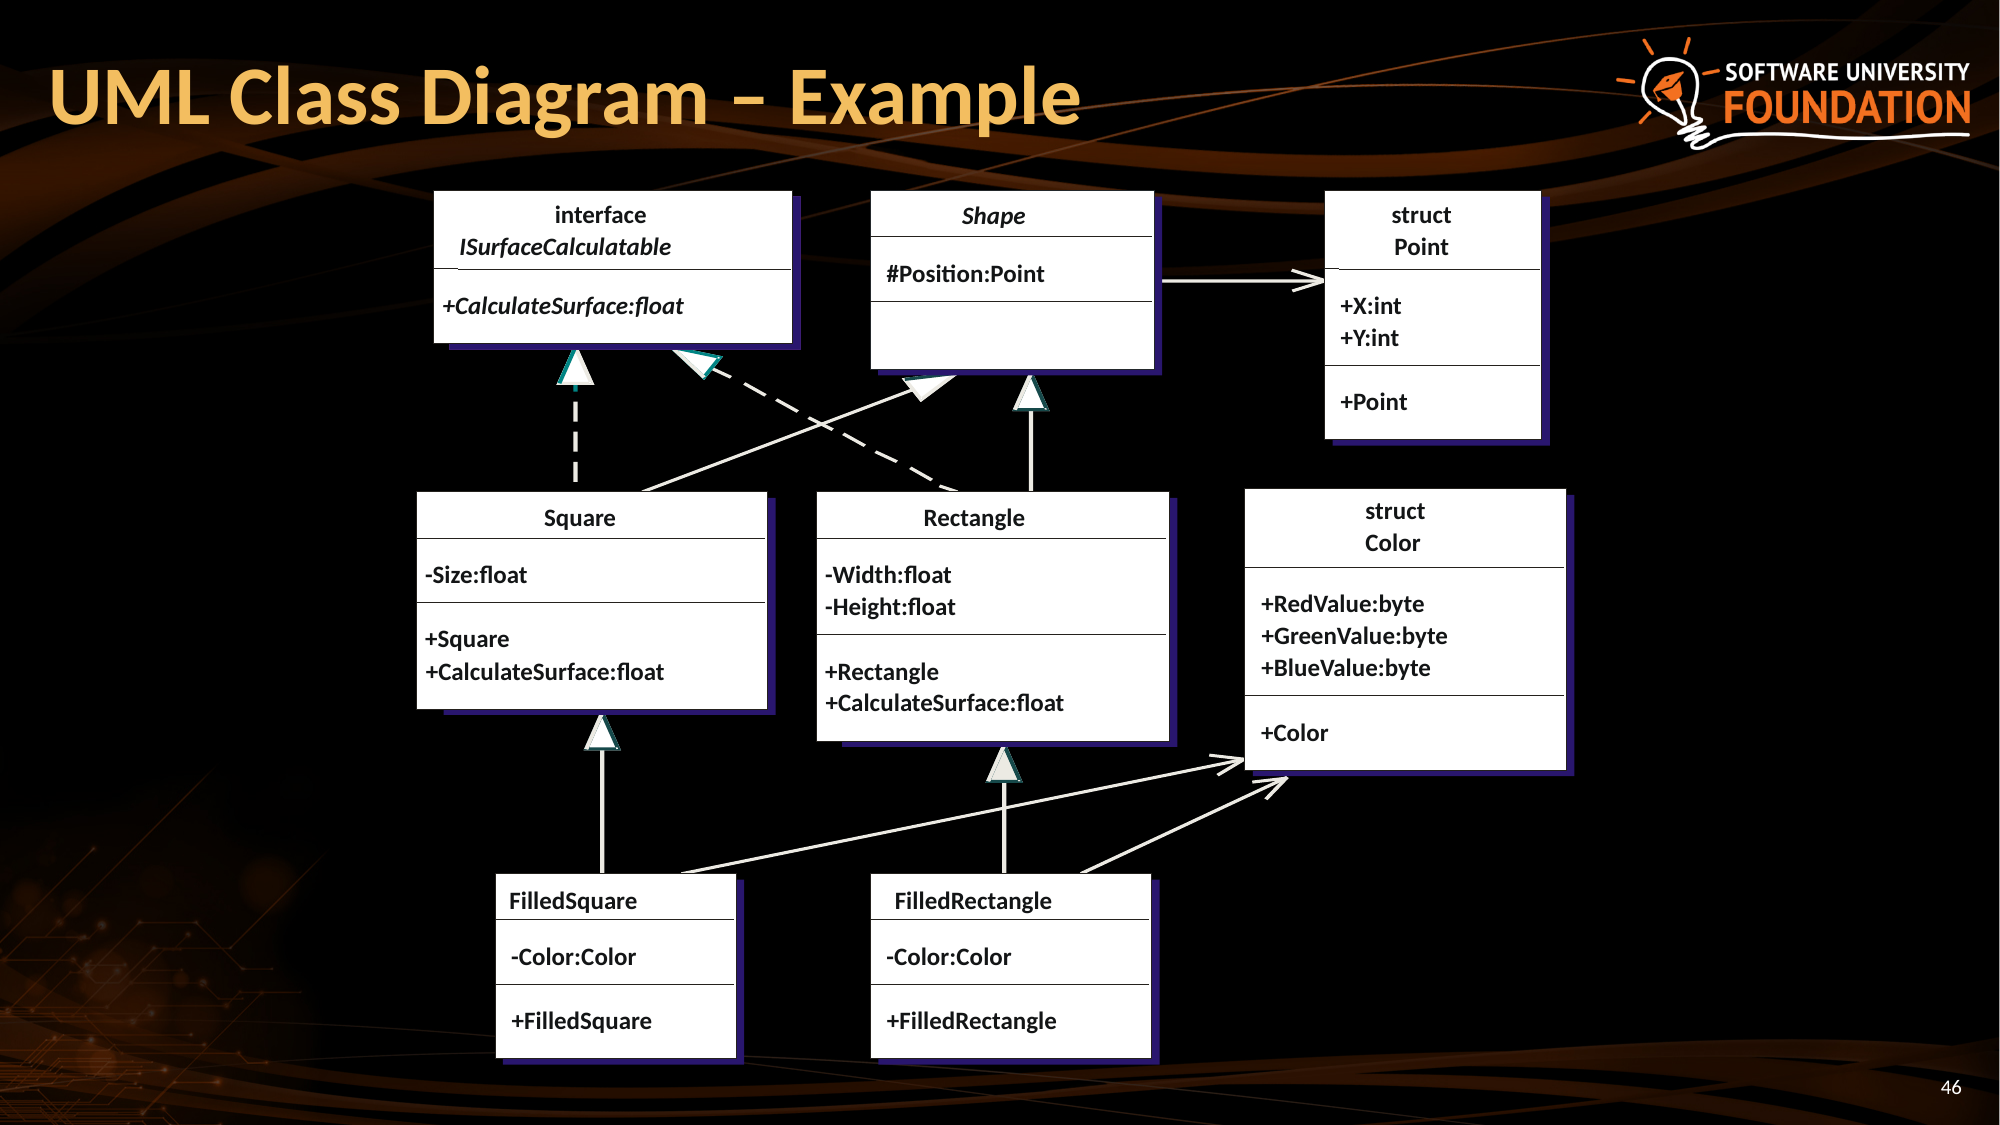

# UML Class Diagram – Example

struct
interface
Shape
Point
ISurfaceCalculatable

#Position:Point

+CalculateSurface:float
+X:int

+Y:int

+Point

struct

Square
Rectangle
Color

-Size:float
-Width:float

+RedValue:byte
-Height:float

+GreenValue:byte
+Square

+BlueValue:byte
+CalculateSurface:float
+Rectangle
+CalculateSurface:float

+Color

FilledSquare
FilledRectangle

-Color:Color
-Color:Color

+FilledSquare
+FilledRectangle
46